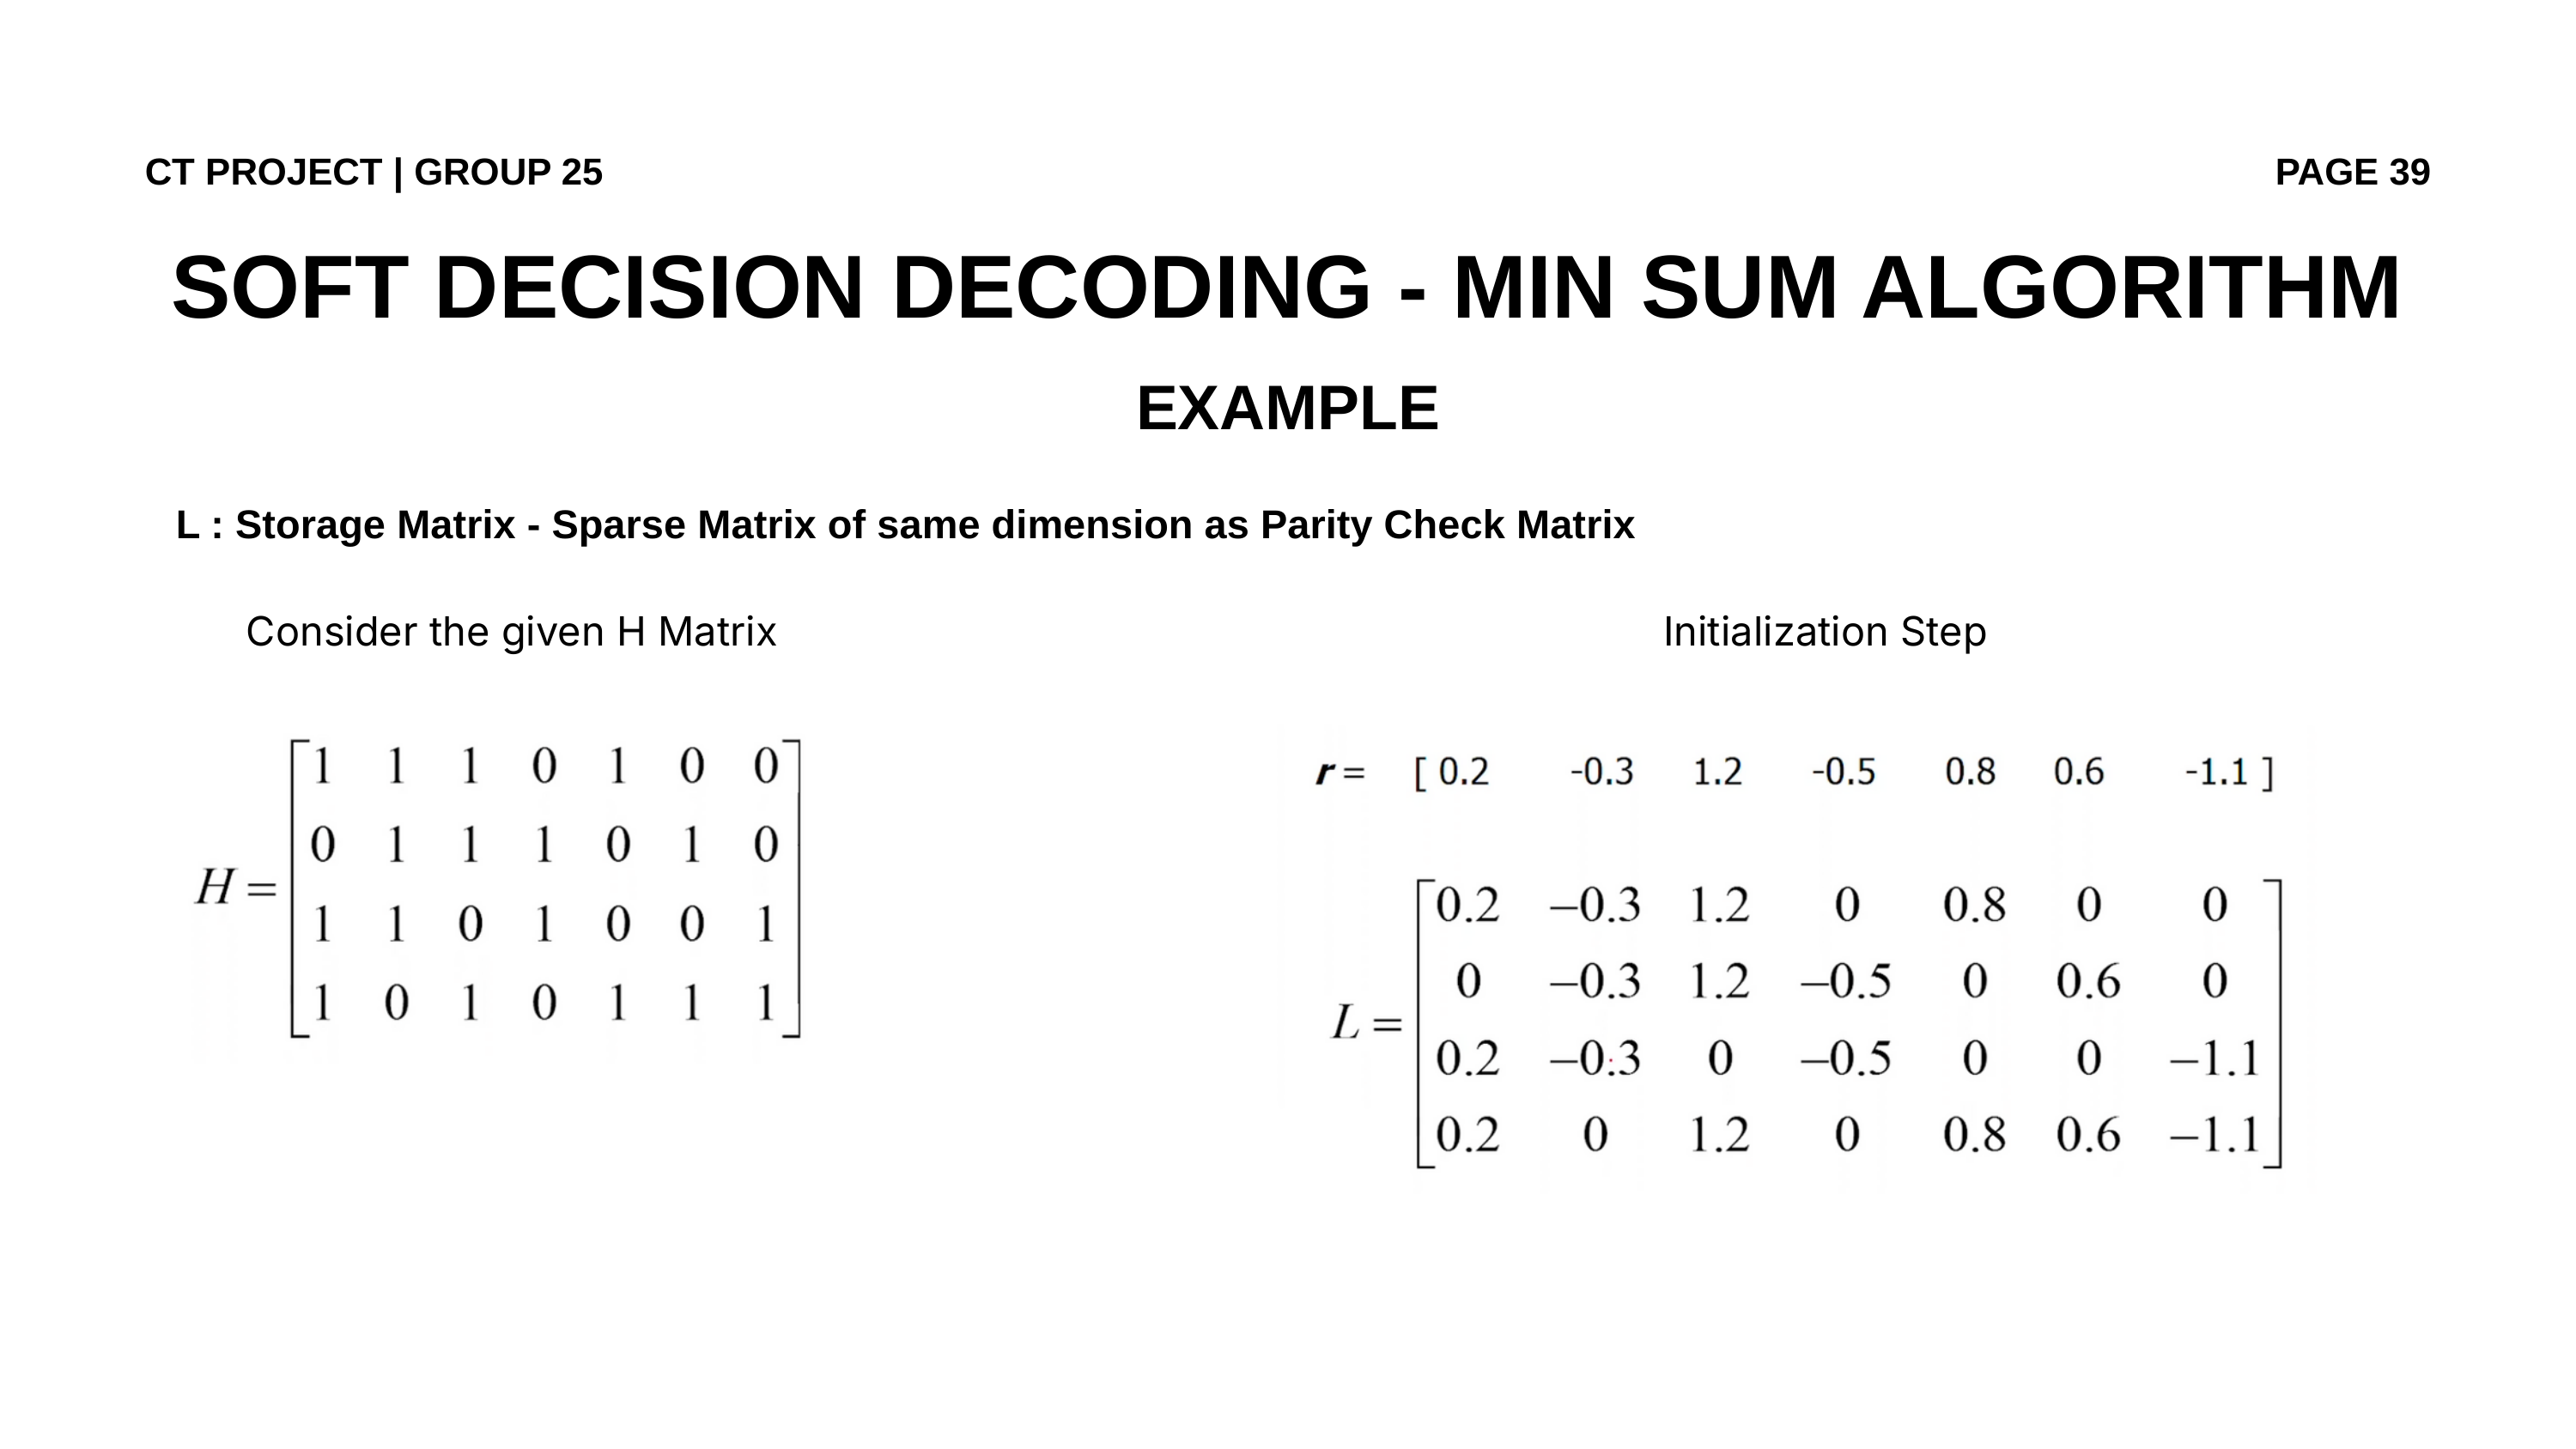

CT PROJECT | GROUP 25
PAGE 39
SOFT DECISION DECODING - MIN SUM ALGORITHM
EXAMPLE
L : Storage Matrix - Sparse Matrix of same dimension as Parity Check Matrix
Consider the given H Matrix
Initialization Step